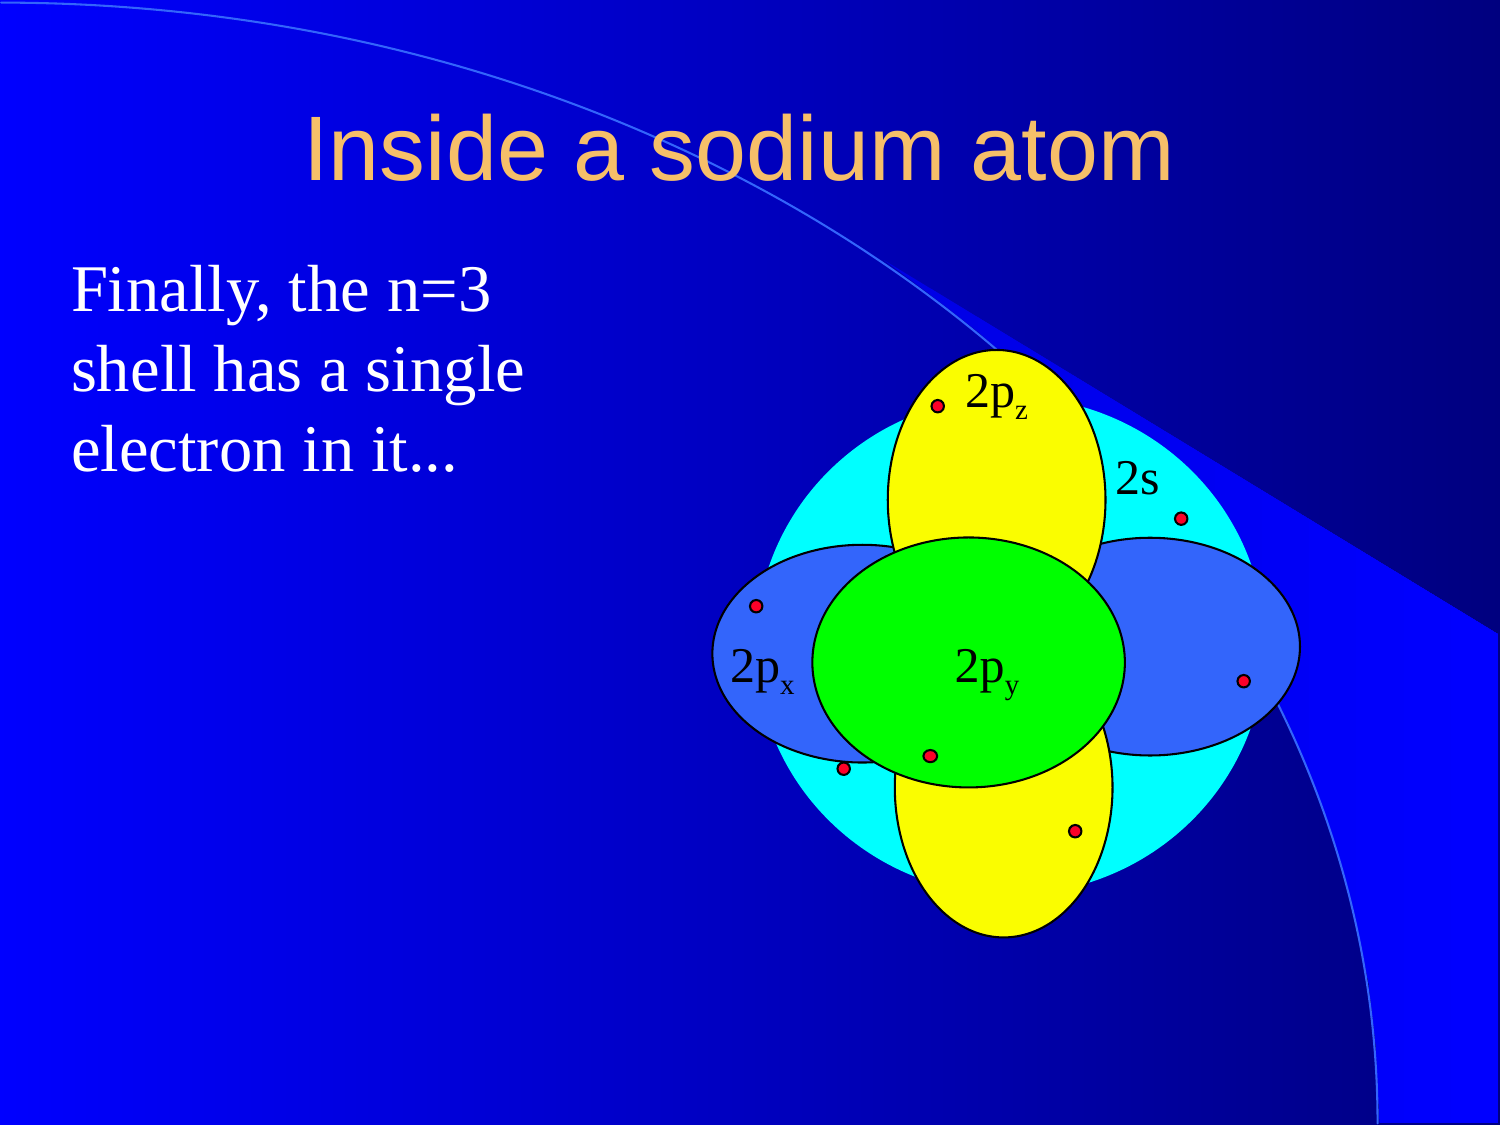

Inside a sodium atom
Finally, the n=3 shell has a single electron in it...
2pz

2s

1s

2px
2py